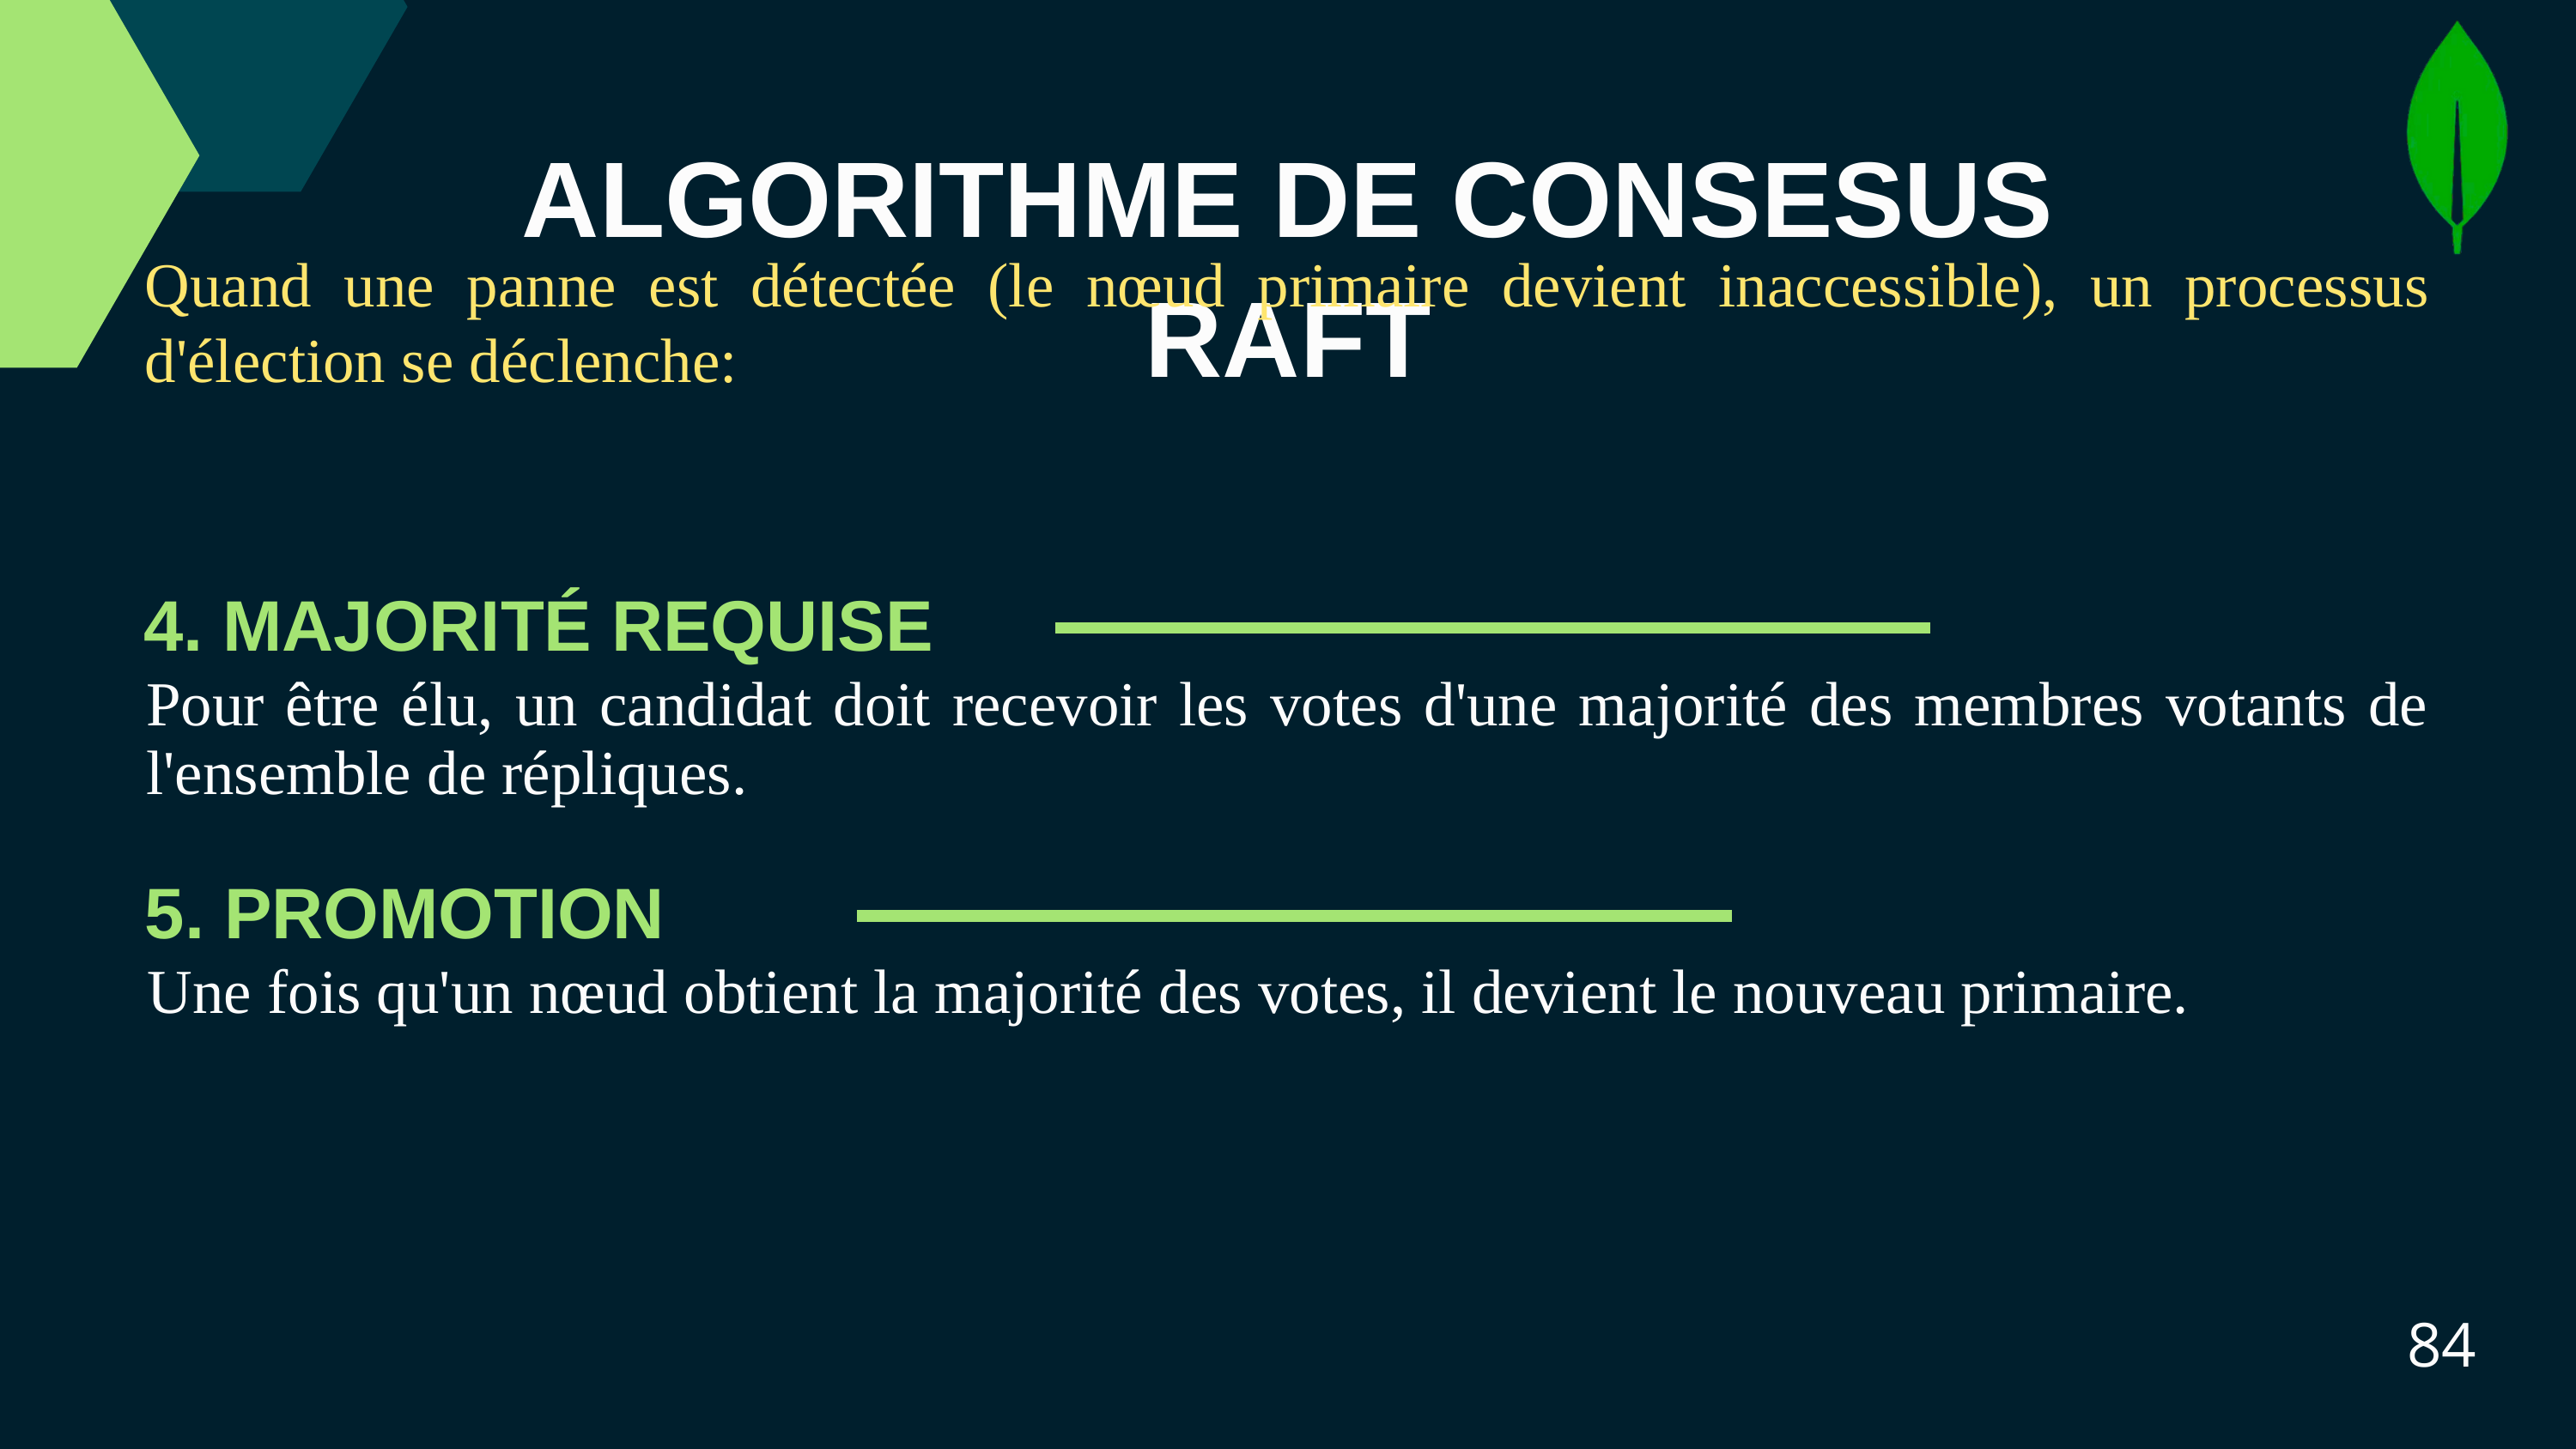

ALGORITHME DE CONSESUS RAFT
Quand une panne est détectée (le nœud primaire devient inaccessible), un processus d'élection se déclenche:
4. MAJORITÉ REQUISE

Pour être élu, un candidat doit recevoir les votes d'une majorité des membres votants de l'ensemble de répliques.
5. PROMOTION

Une fois qu'un nœud obtient la majorité des votes, il devient le nouveau primaire.

84